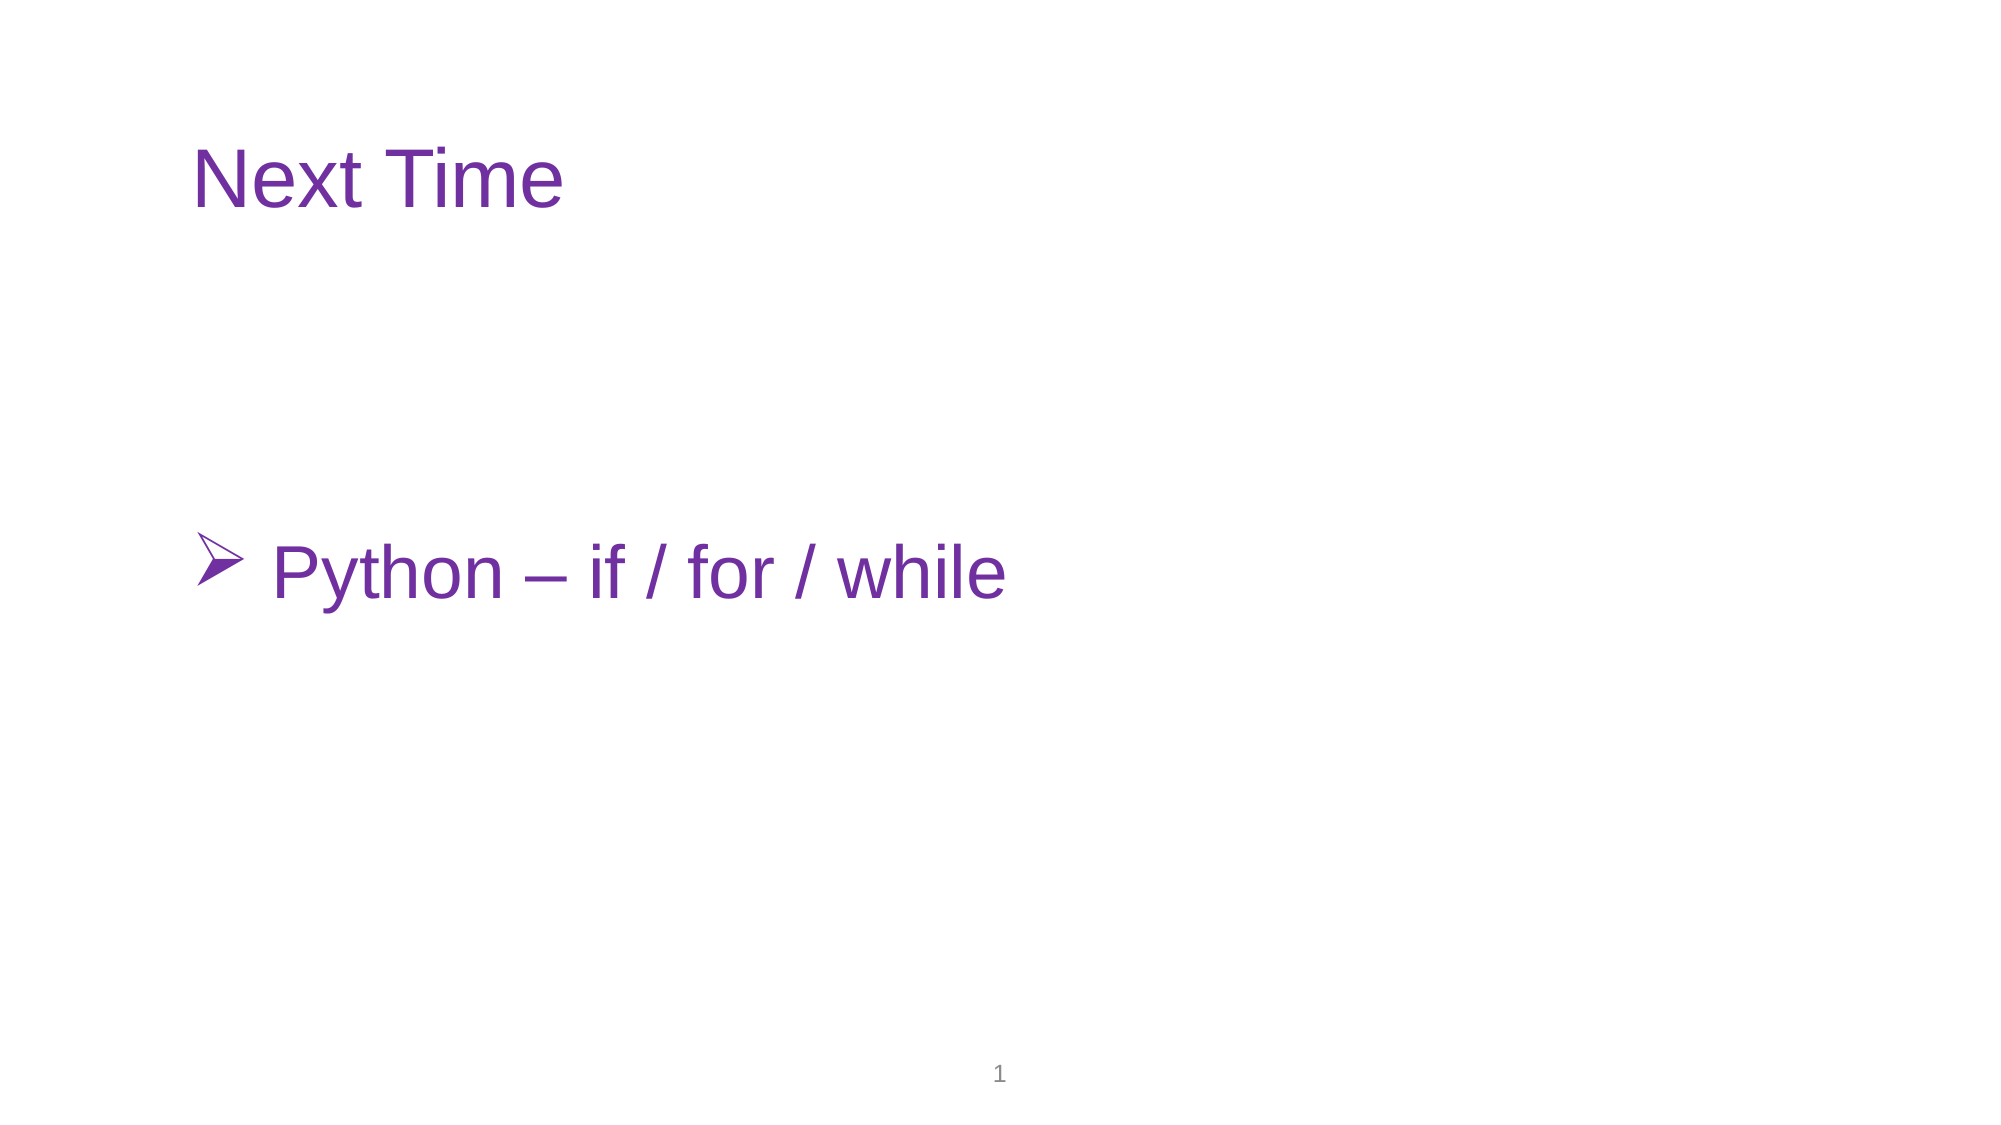

Next Time

 Python – if / for / while
1